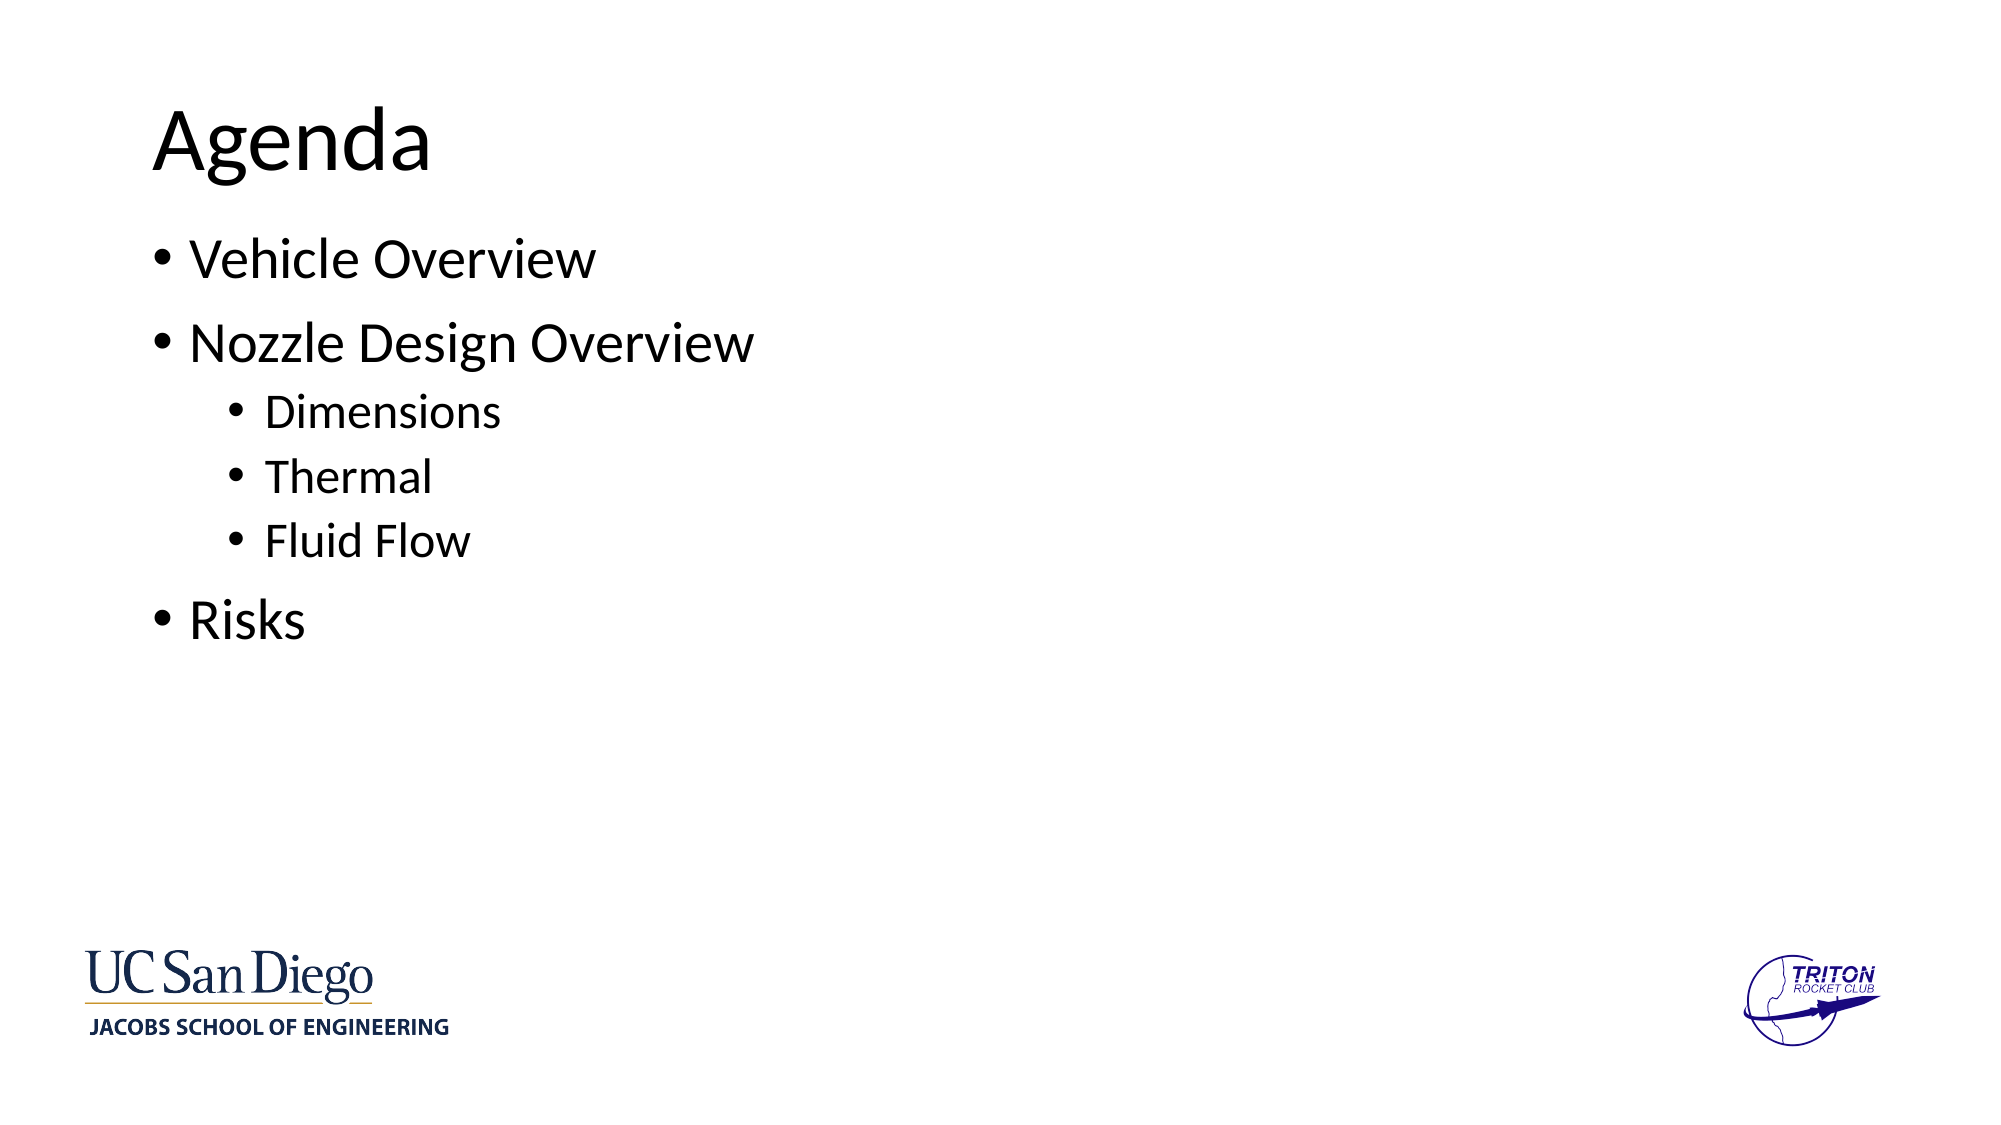

# Agenda
Vehicle Overview
Nozzle Design Overview
Dimensions
Thermal
Fluid Flow
Risks